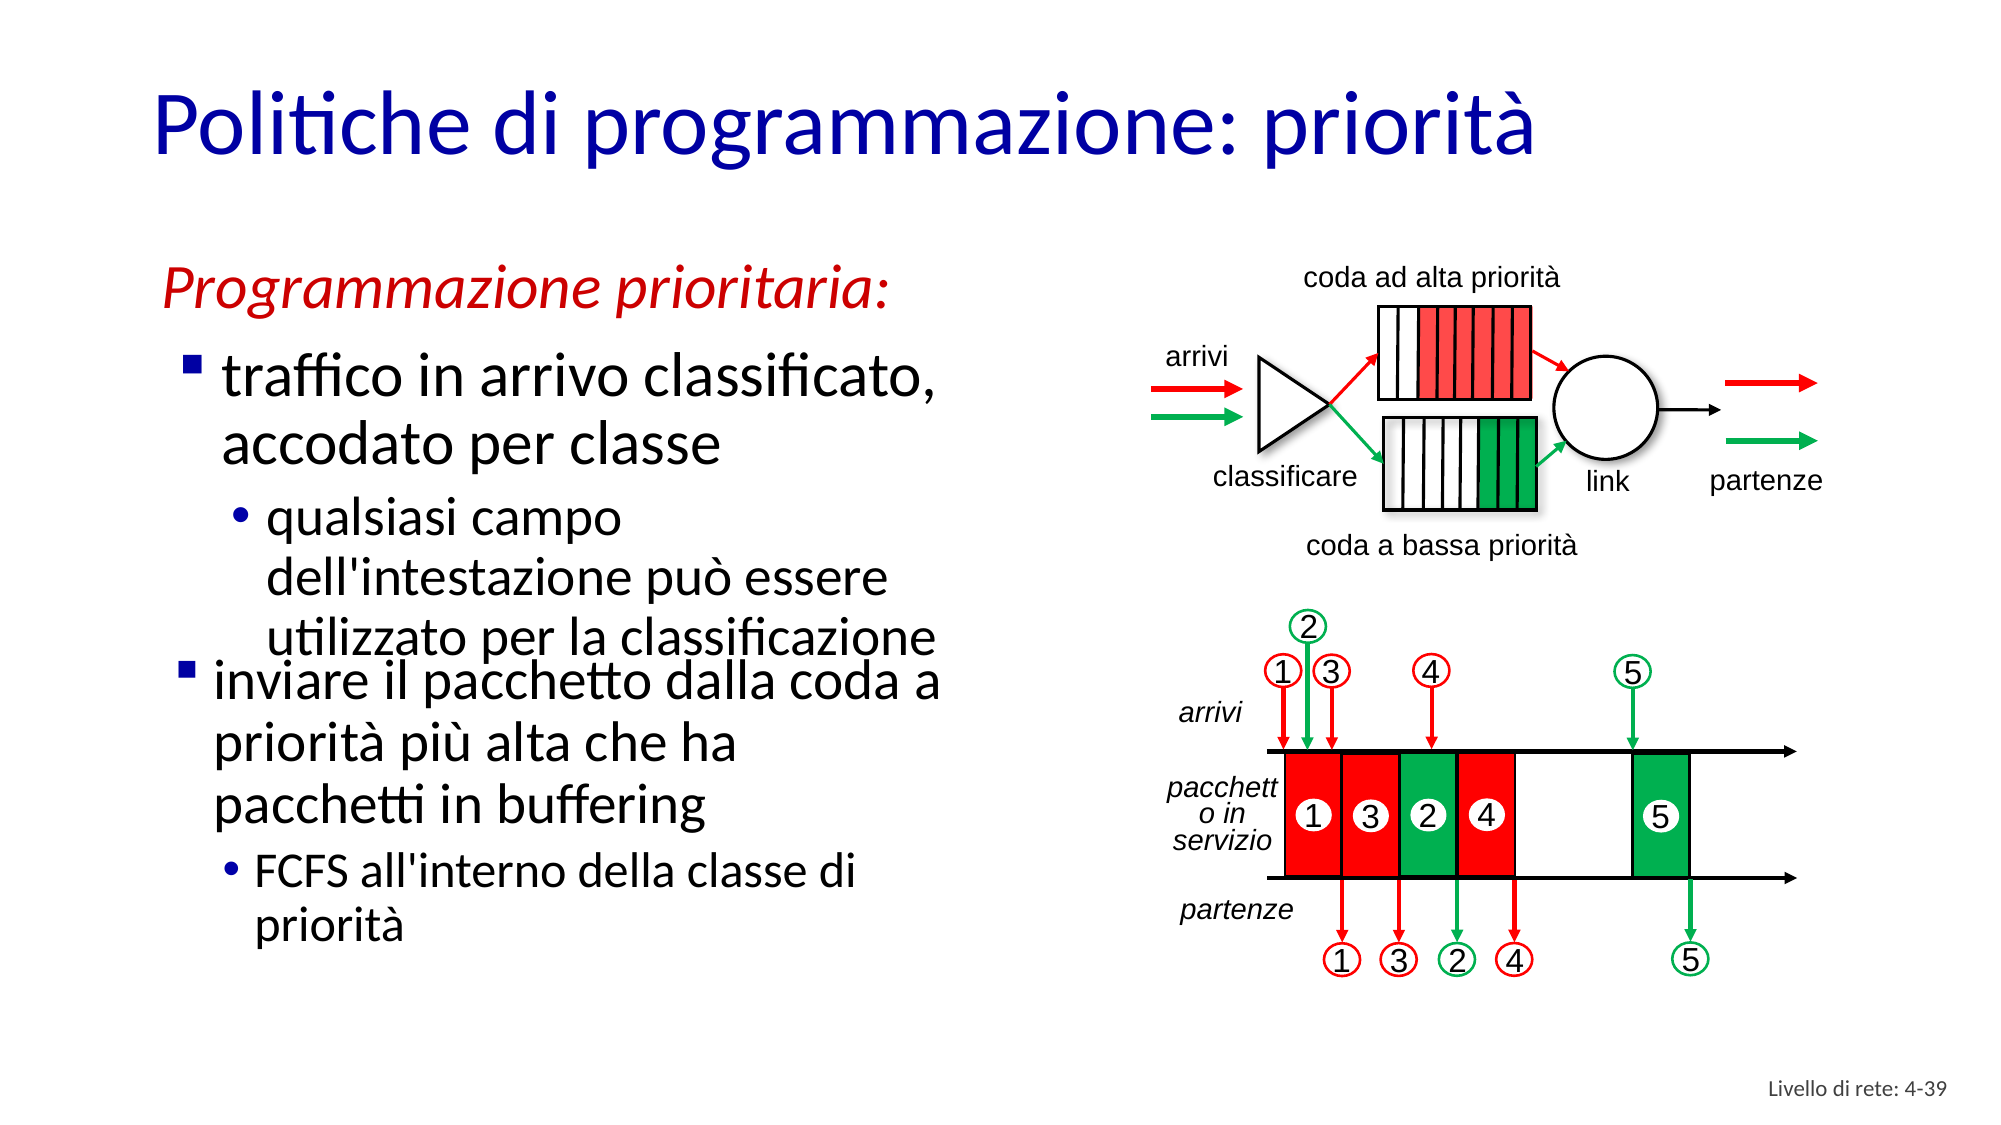

# Politiche di programmazione: priorità
Programmazione prioritaria:
traffico in arrivo classificato, accodato per classe
qualsiasi campo dell'intestazione può essere utilizzato per la classificazione
coda ad alta priorità

arrivi

classificare
partenze
link

coda a bassa priorità
2

inviare il pacchetto dalla coda a priorità più alta che ha pacchetti in buffering
FCFS all'interno della classe di priorità
4

1

3

5

arrivi
pacchetto in servizio
partenze

4

1

2

3

5

5

2

4

3

1

Livello di rete: 4-39